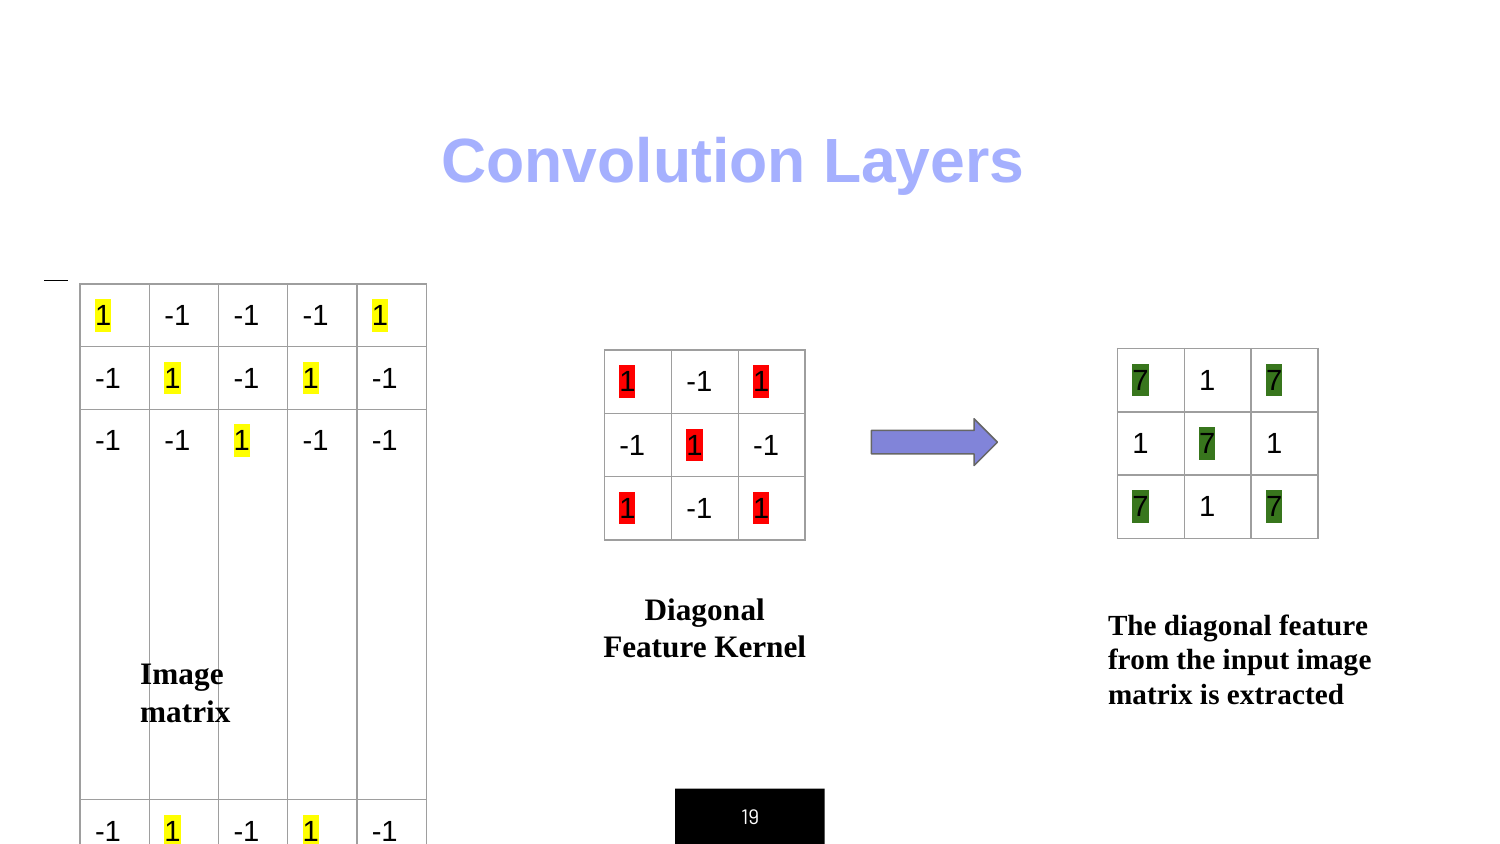

Convolution Layers

| 1 | -1 | -1 | -1 | 1 |
| --- | --- | --- | --- | --- |
| -1 | 1 | -1 | 1 | -1 |
| -1 | -1 | 1 | -1 | -1 |
| -1 | 1 | -1 | 1 | -1 |
| 1 | -1 | -1 | -1 | 1 |
| 7 | 1 | 7 |
| --- | --- | --- |
| 1 | 7 | 1 |
| 7 | 1 | 7 |
| 1 | -1 | 1 |
| --- | --- | --- |
| -1 | 1 | -1 |
| 1 | -1 | 1 |

Diagonal Feature Kernel
The diagonal feature from the input image matrix is extracted
Image matrix
19